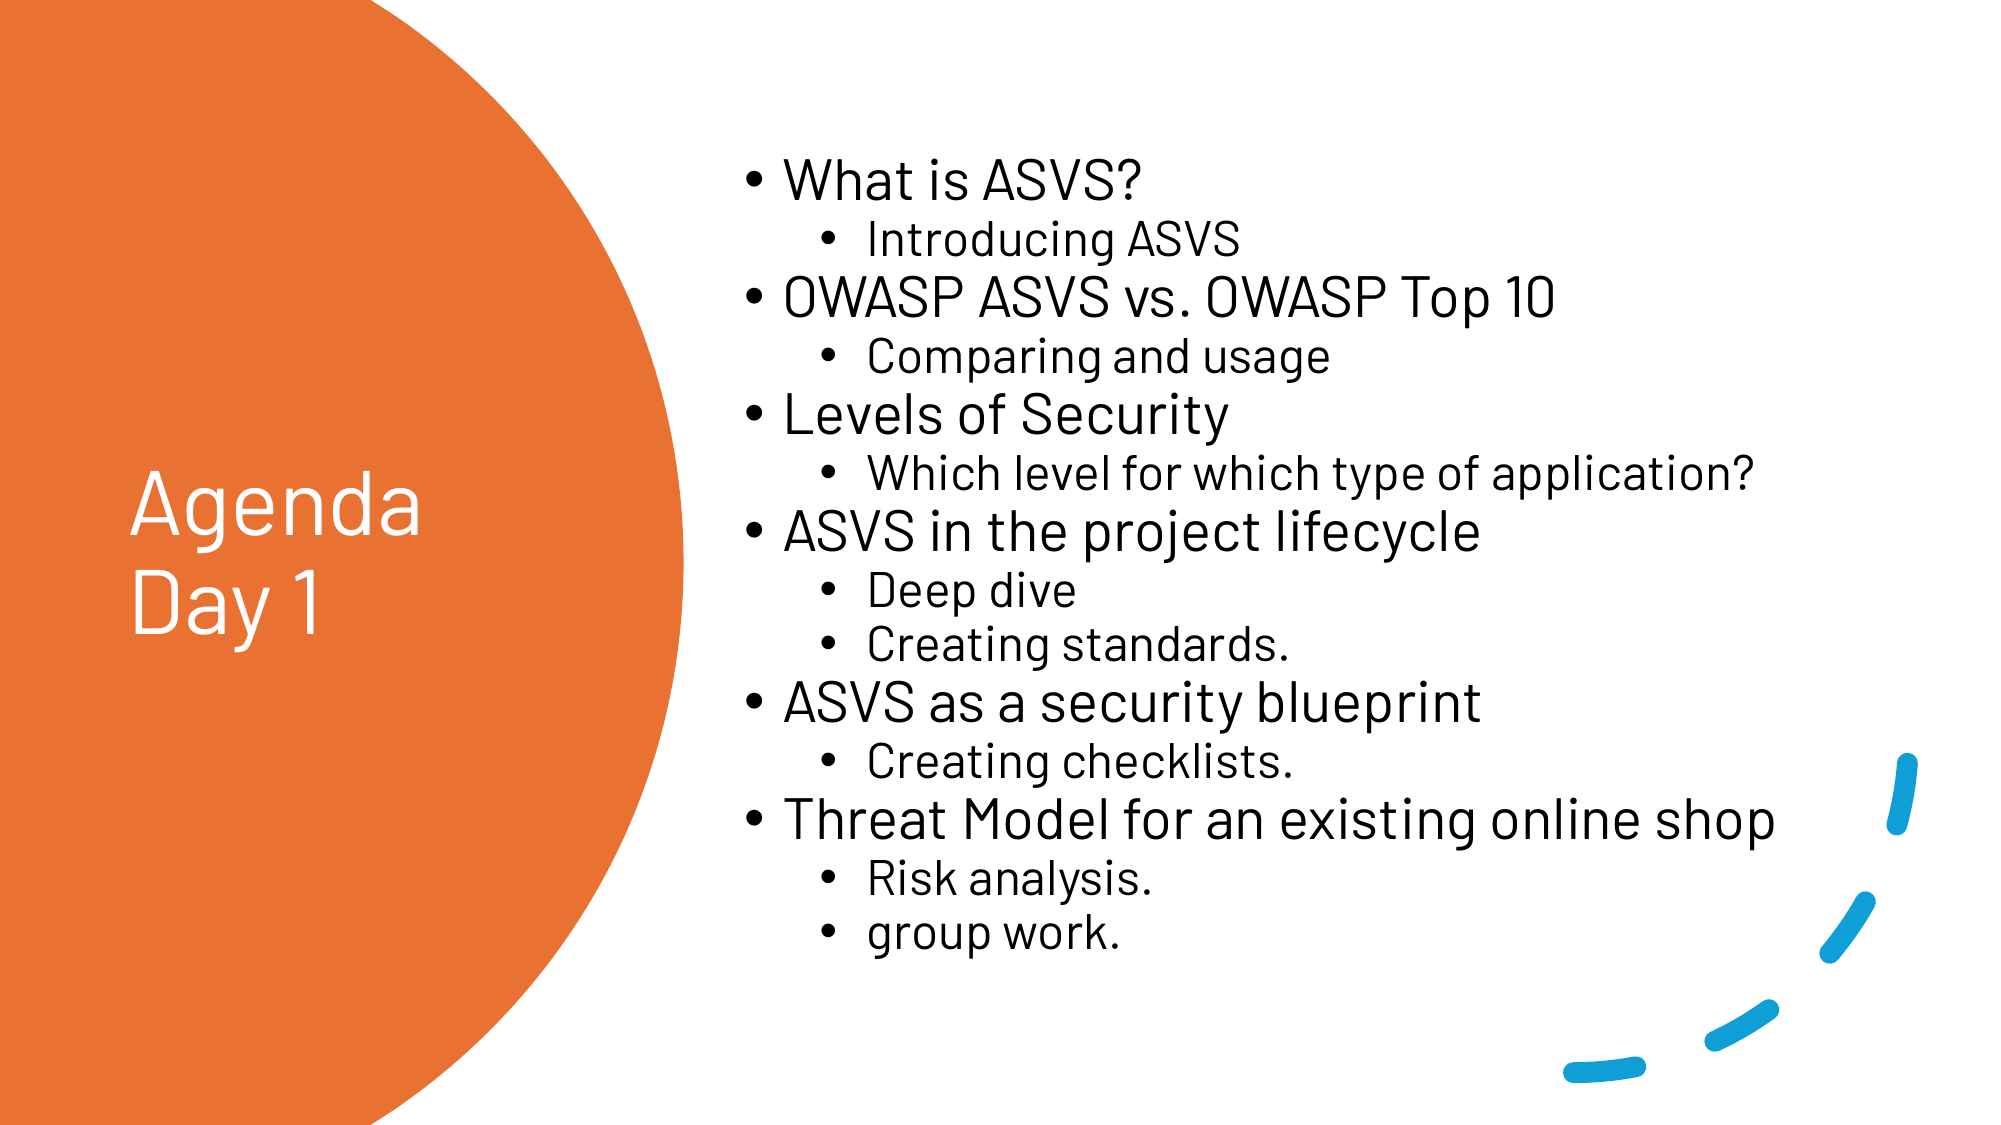

What is ASVS?
Introducing ASVS
OWASP ASVS vs. OWASP Top 10
Comparing and usage
Levels of Security
Which level for which type of application?
ASVS in the project lifecycle
Deep dive
Creating standards.
ASVS as a security blueprint
Creating checklists.
Threat Model for an existing online shop
Risk analysis.
group work.
# Agenda Day 1